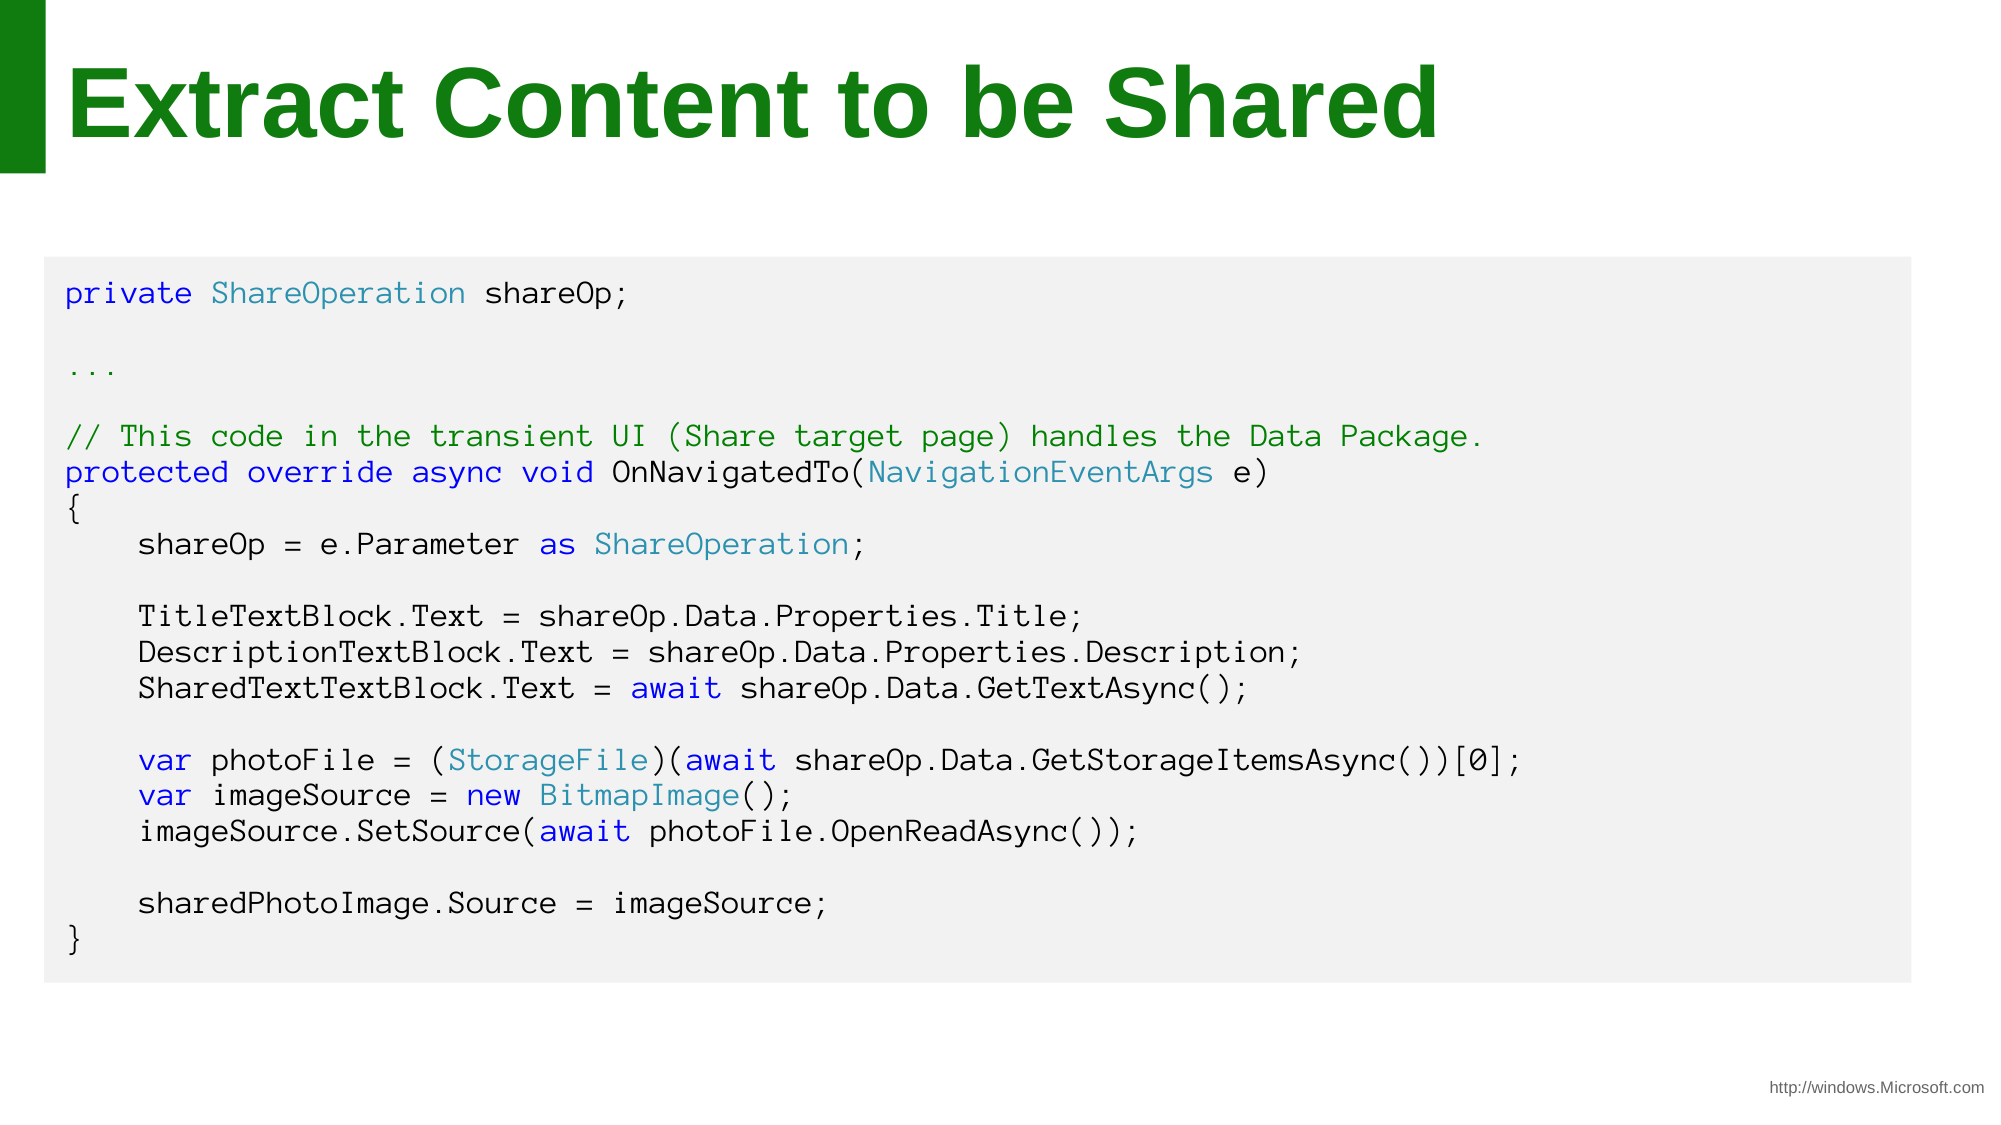

26
# Extract Content to be Shared
private ShareOperation shareOp;
...
// This code in the transient UI (Share target page) handles the Data Package.
protected override async void OnNavigatedTo(NavigationEventArgs e)
{
    shareOp = e.Parameter as ShareOperation;
    TitleTextBlock.Text = shareOp.Data.Properties.Title;
    DescriptionTextBlock.Text = shareOp.Data.Properties.Description;
    SharedTextTextBlock.Text = await shareOp.Data.GetTextAsync();
    var photoFile = (StorageFile)(await shareOp.Data.GetStorageItemsAsync())[0];
    var imageSource = new BitmapImage();
    imageSource.SetSource(await photoFile.OpenReadAsync());
    sharedPhotoImage.Source = imageSource;
}